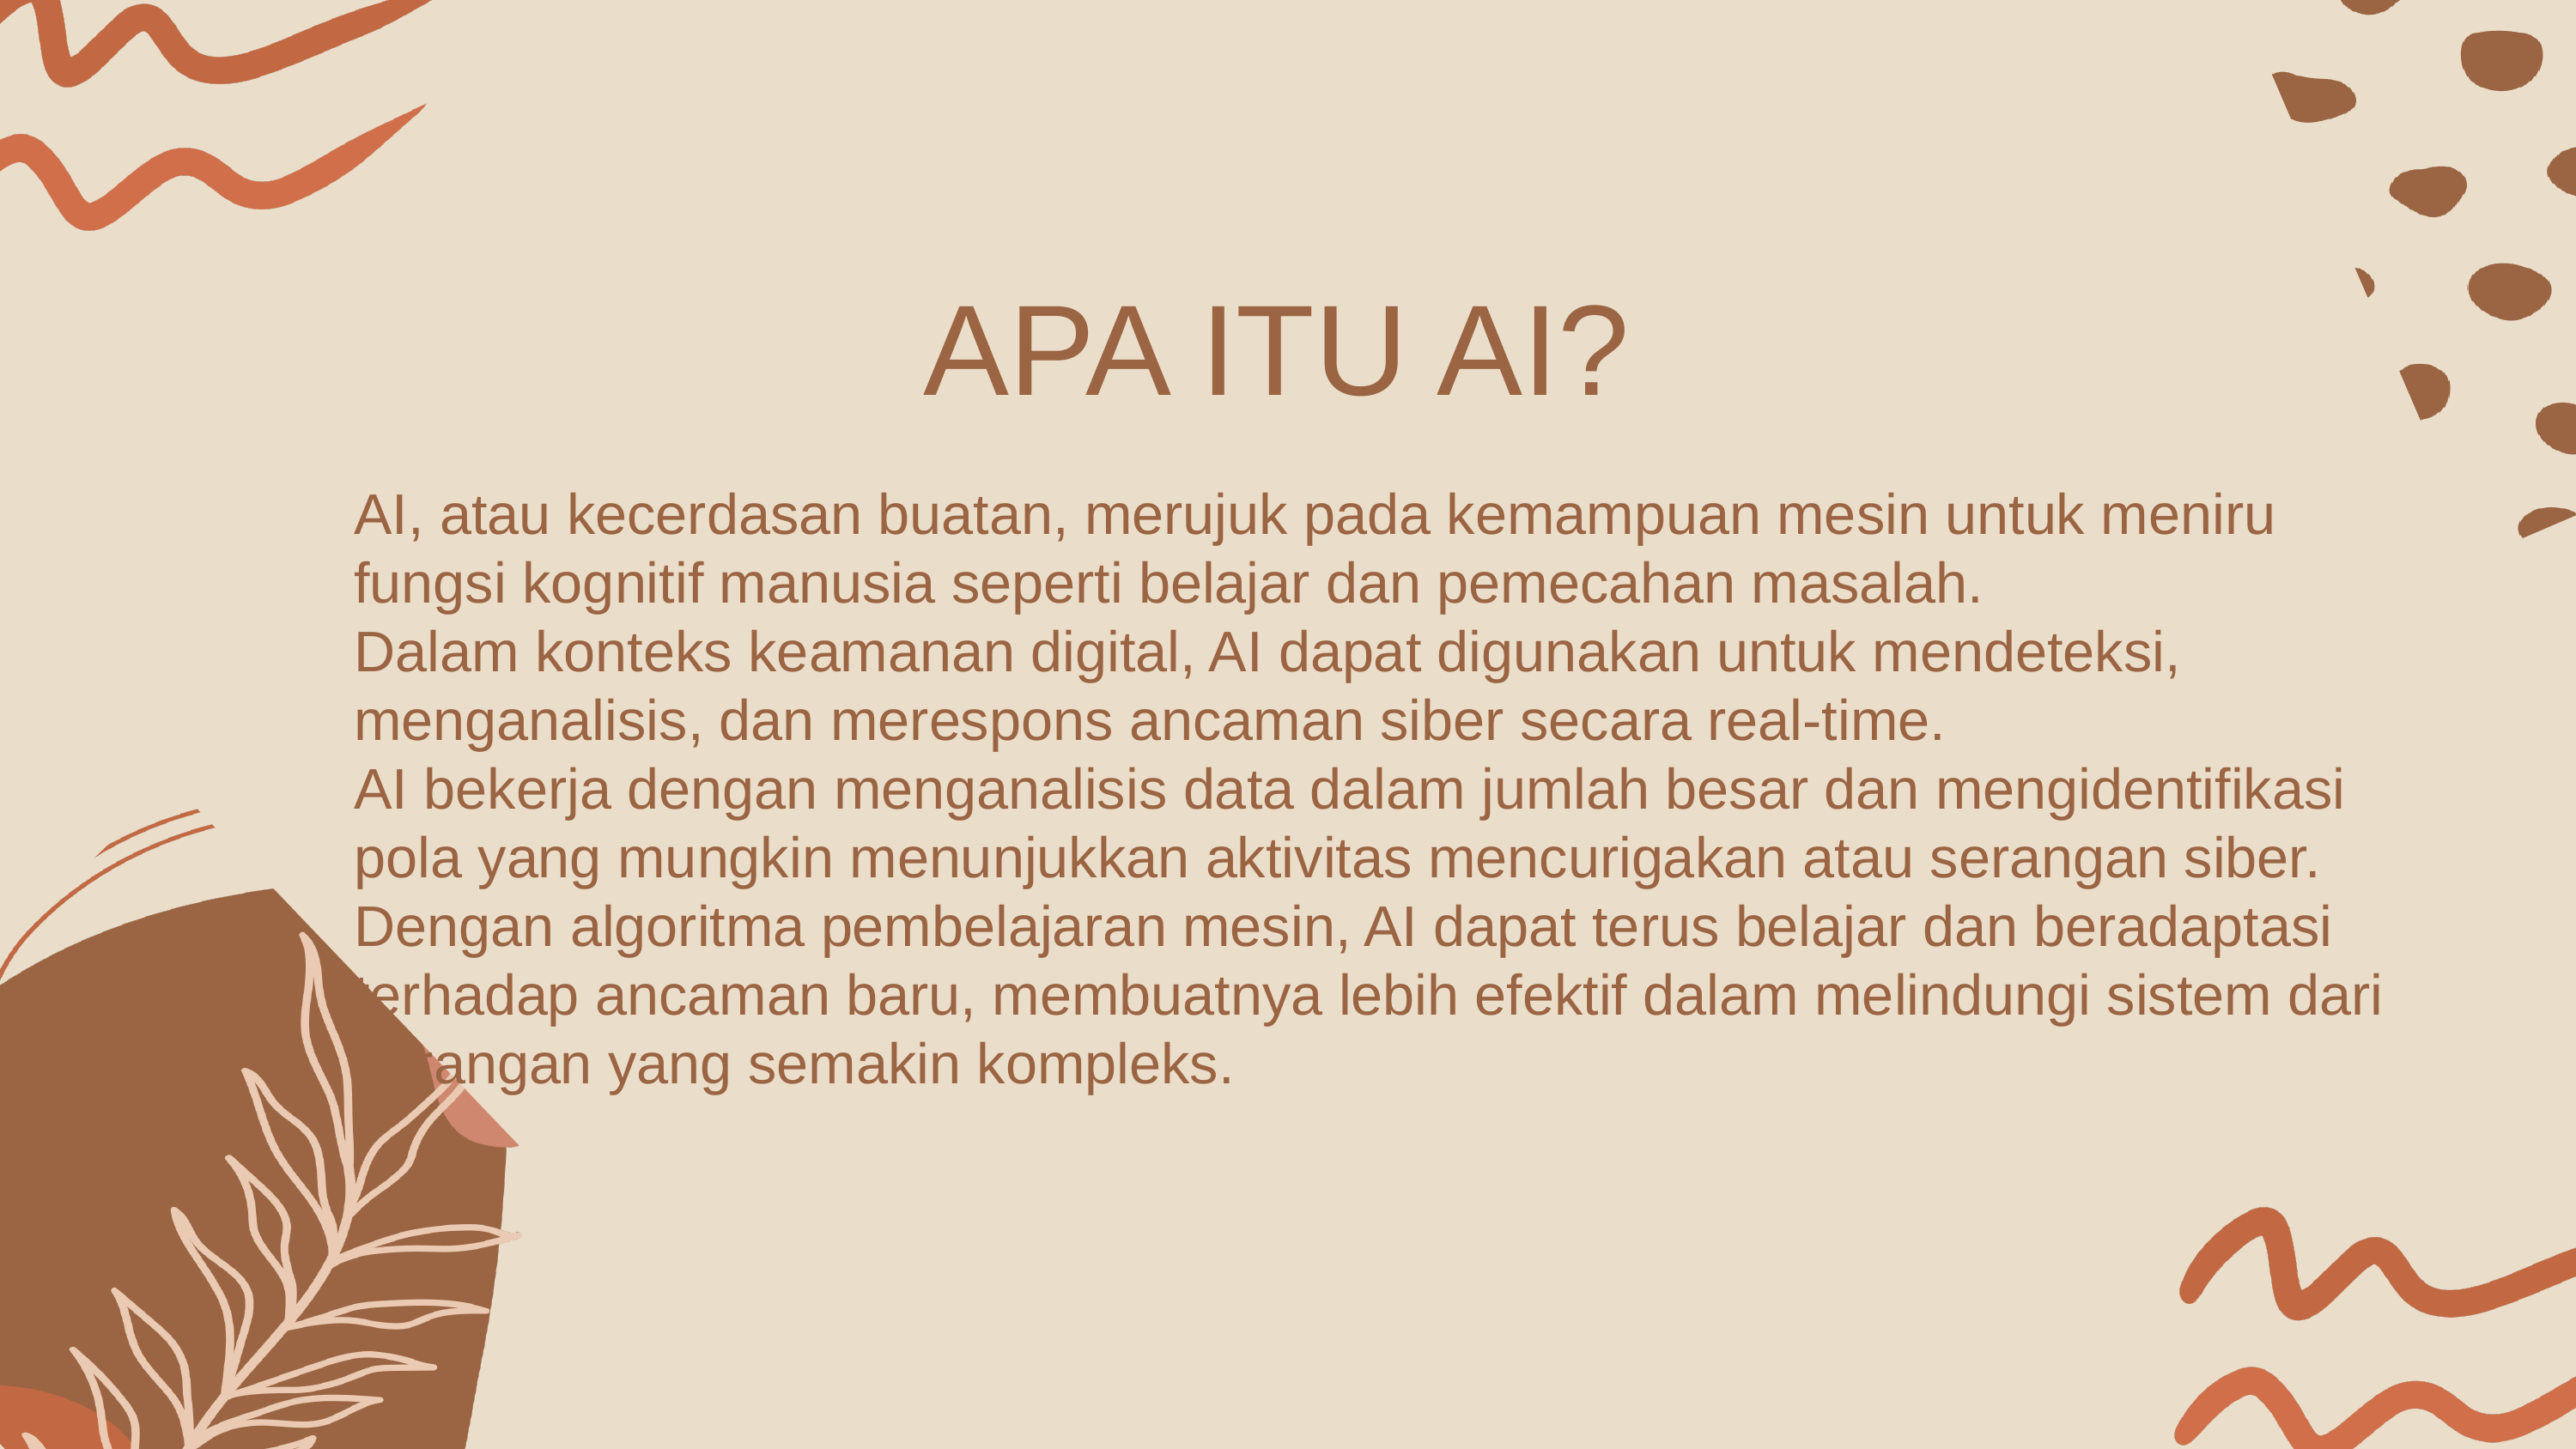

APA ITU AI?
AI, atau kecerdasan buatan, merujuk pada kemampuan mesin untuk meniru fungsi kognitif manusia seperti belajar dan pemecahan masalah.
Dalam konteks keamanan digital, AI dapat digunakan untuk mendeteksi, menganalisis, dan merespons ancaman siber secara real-time.
AI bekerja dengan menganalisis data dalam jumlah besar dan mengidentifikasi pola yang mungkin menunjukkan aktivitas mencurigakan atau serangan siber. Dengan algoritma pembelajaran mesin, AI dapat terus belajar dan beradaptasi terhadap ancaman baru, membuatnya lebih efektif dalam melindungi sistem dari serangan yang semakin kompleks.